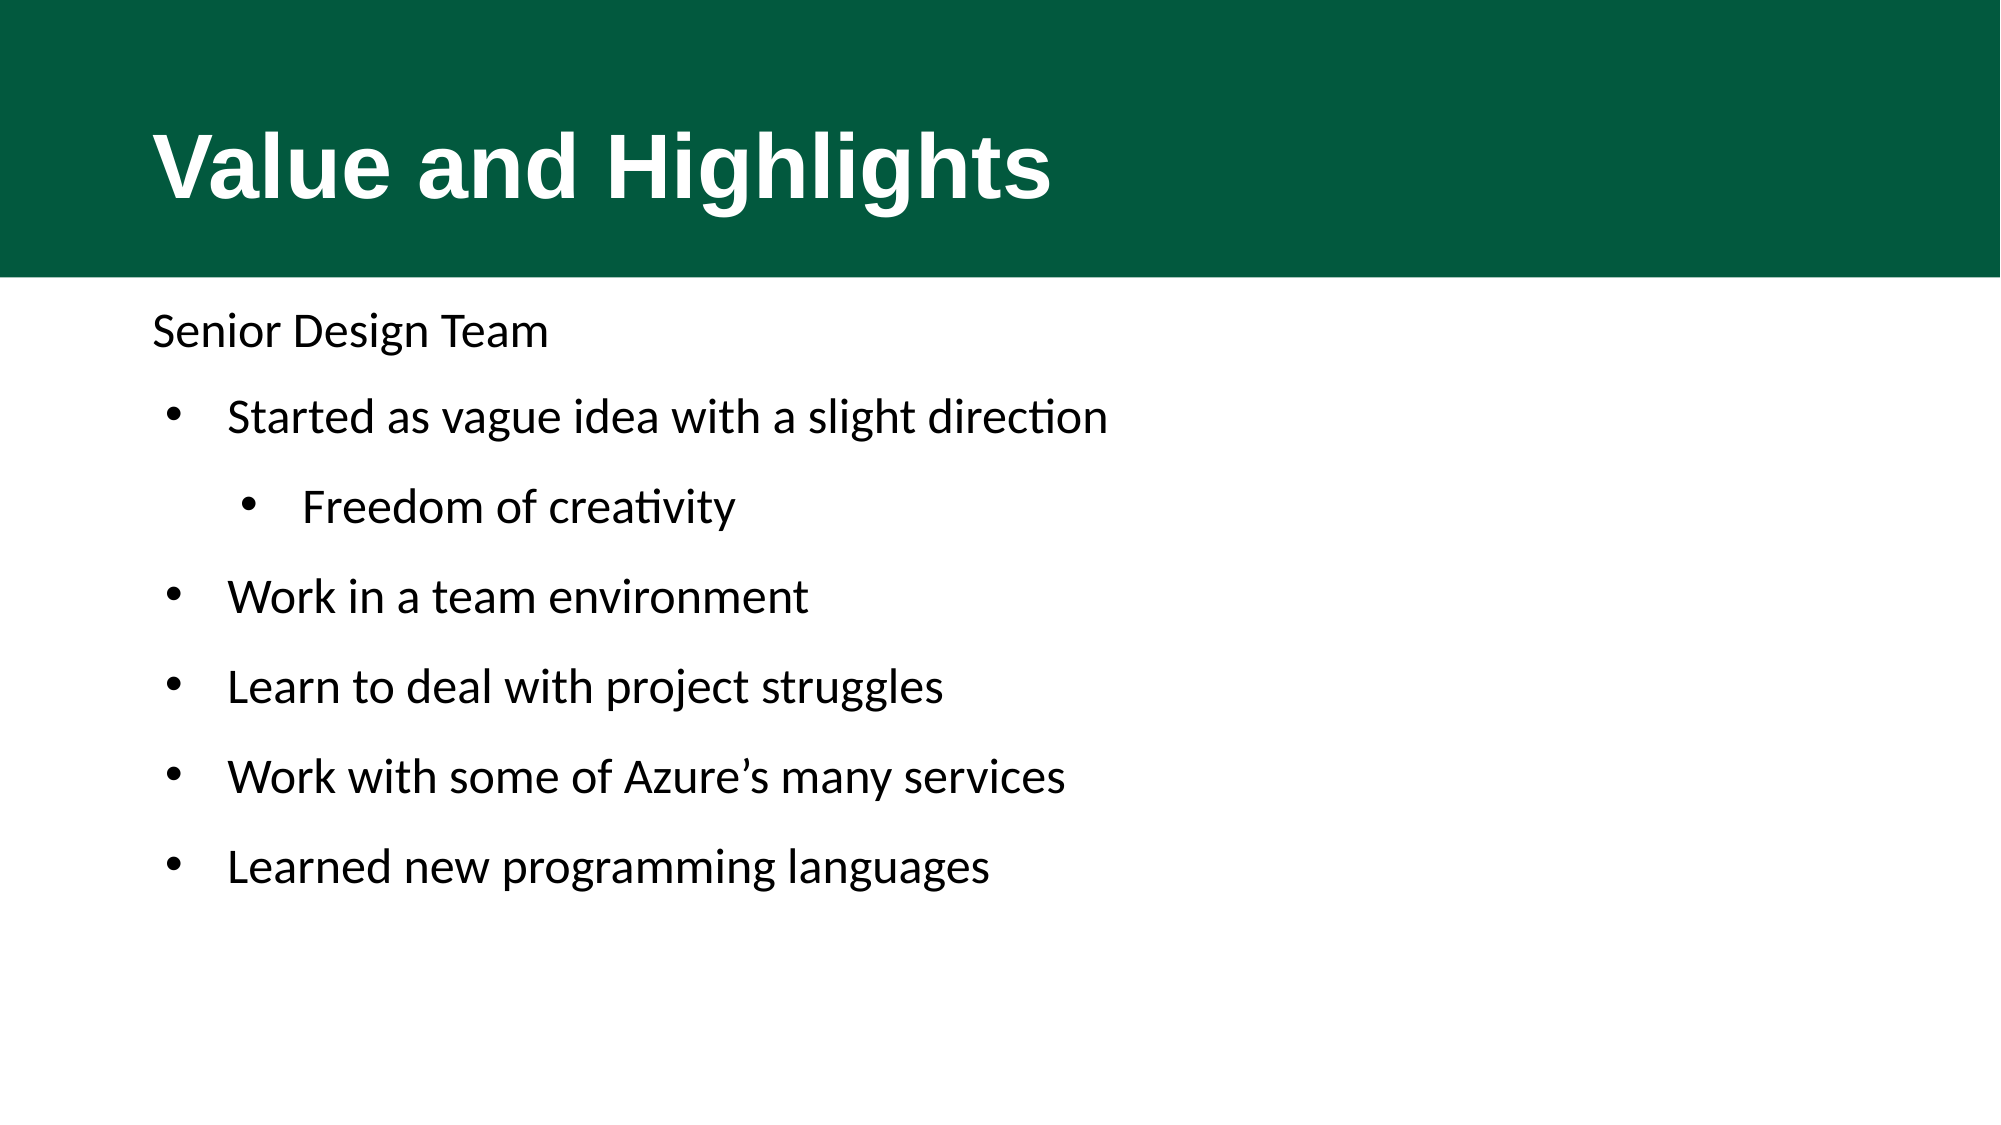

# Value and Highlights
Senior Design Team
Started as vague idea with a slight direction
Freedom of creativity
Work in a team environment
Learn to deal with project struggles
Work with some of Azure’s many services
Learned new programming languages